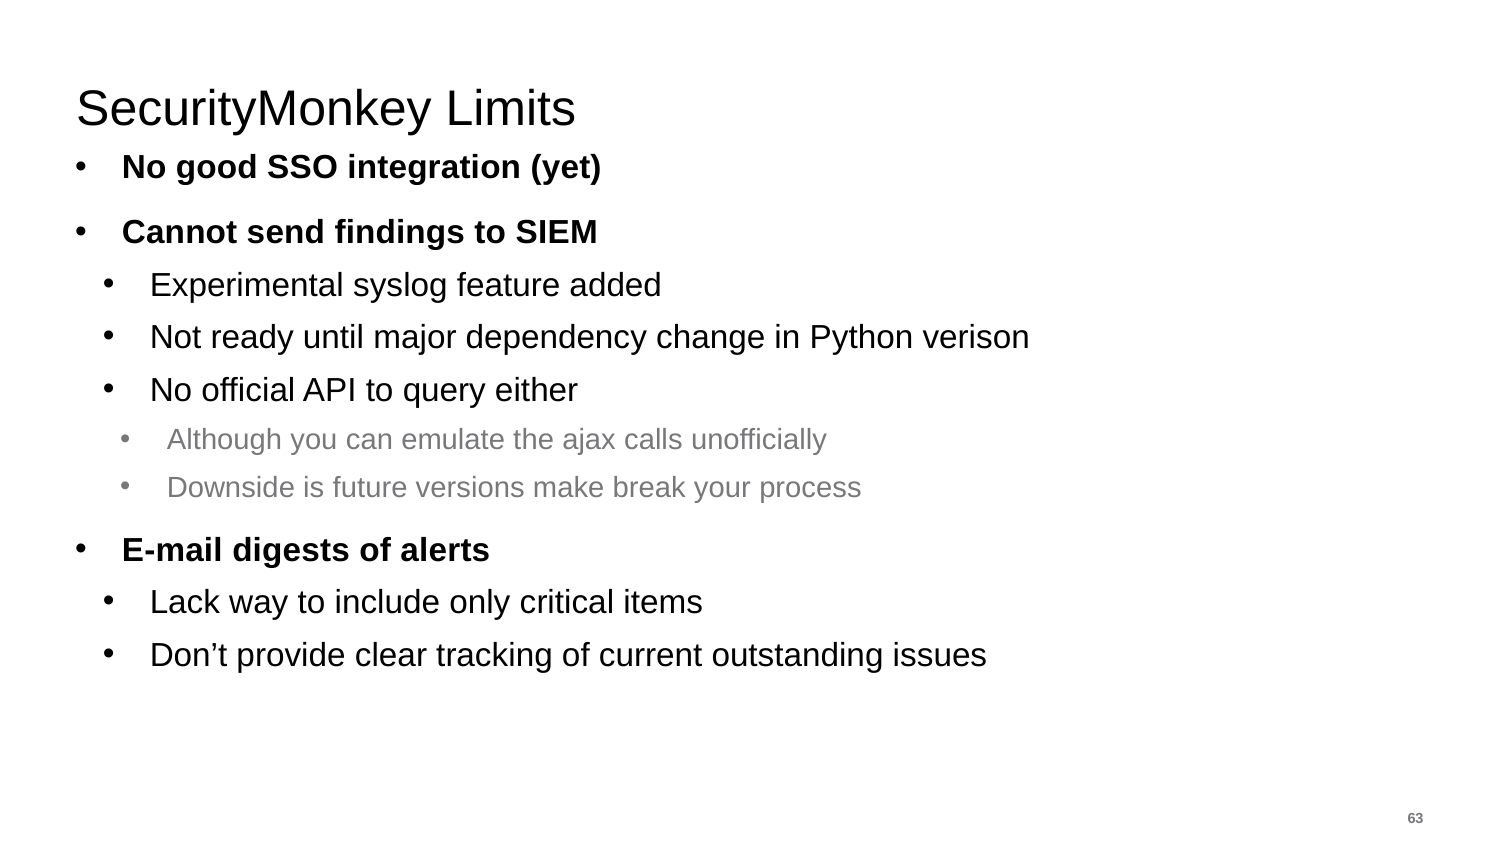

# SecurityMonkey Limits
No good SSO integration (yet)
Cannot send findings to SIEM
Experimental syslog feature added
Not ready until major dependency change in Python verison
No official API to query either
Although you can emulate the ajax calls unofficially
Downside is future versions make break your process
E-mail digests of alerts
Lack way to include only critical items
Don’t provide clear tracking of current outstanding issues